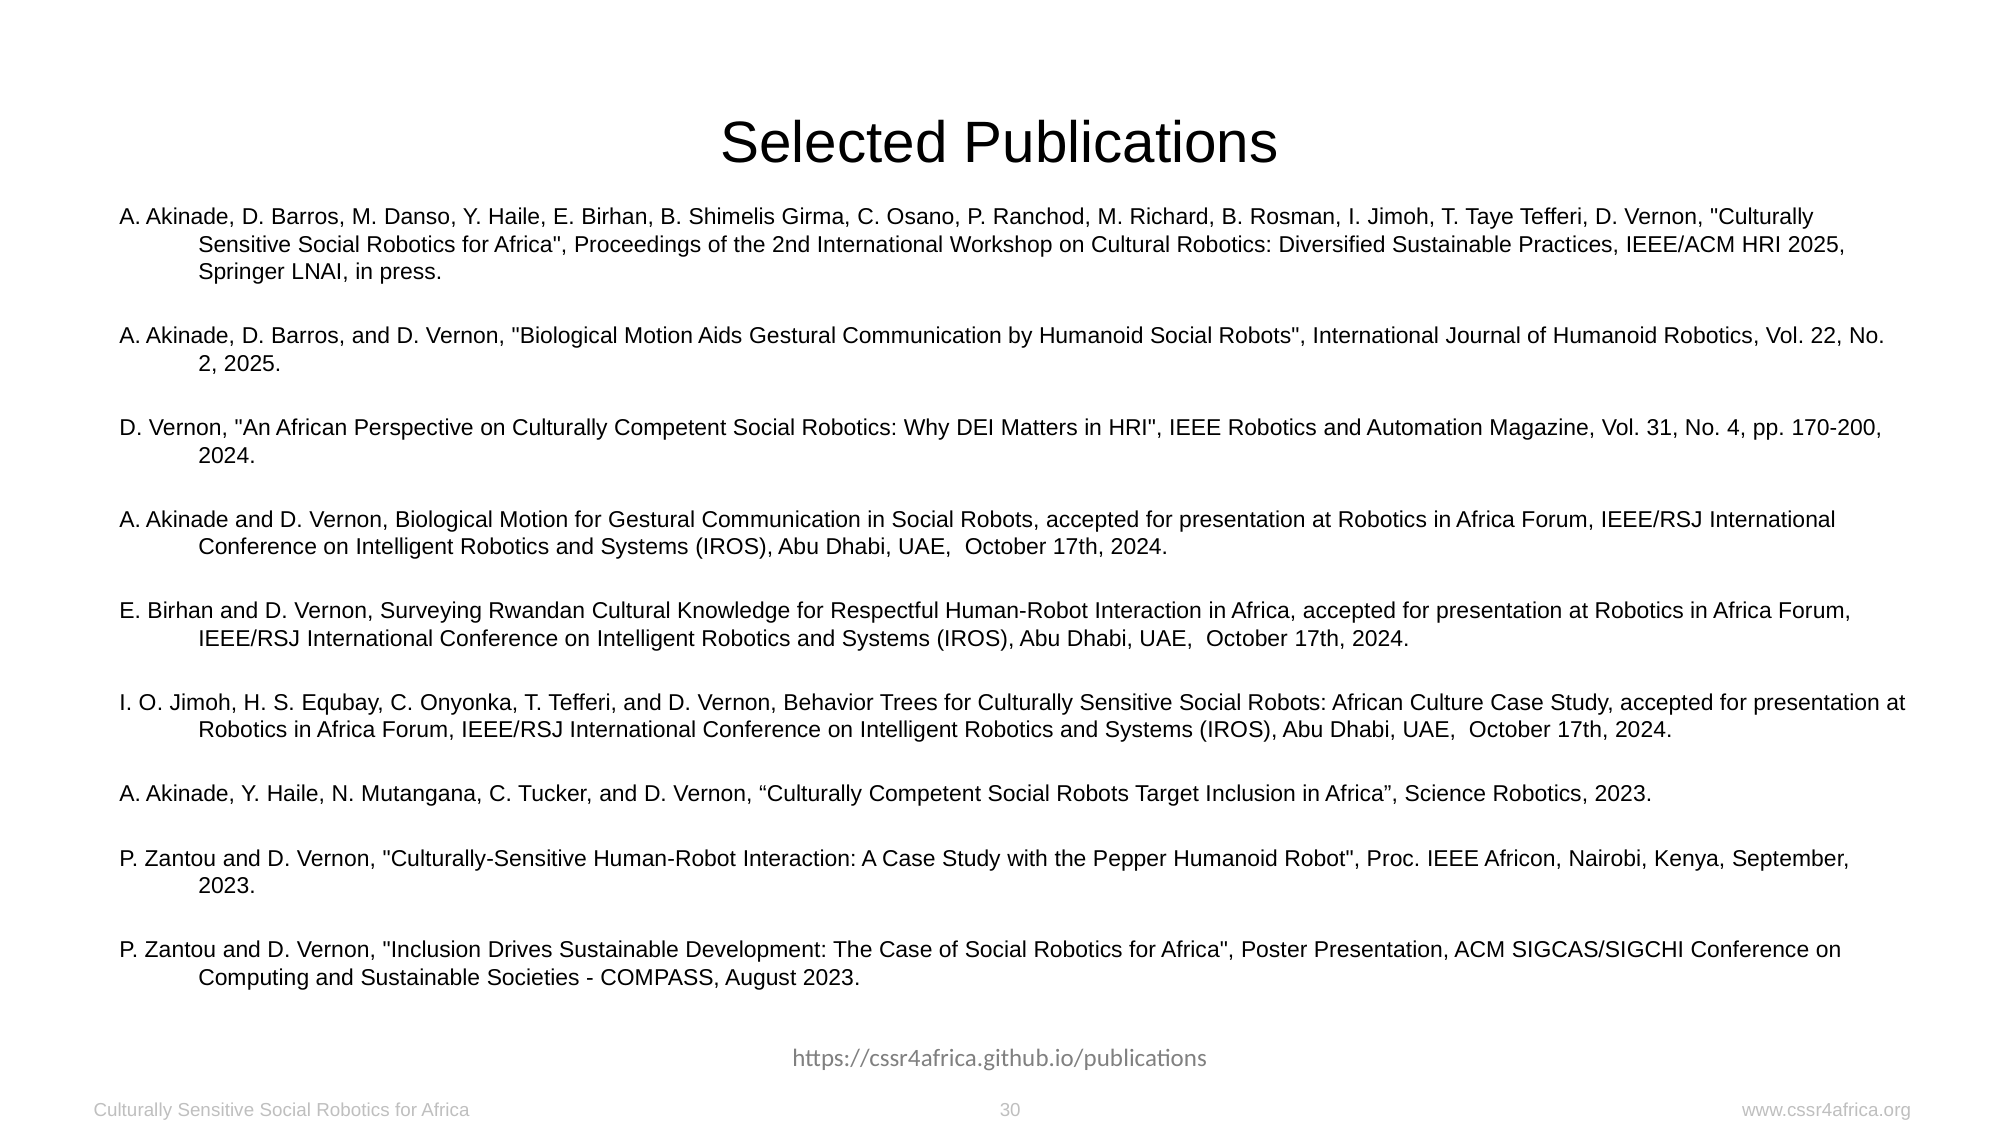

# Selected Publications
A. Akinade, D. Barros, M. Danso, Y. Haile, E. Birhan, B. Shimelis Girma, C. Osano, P. Ranchod, M. Richard, B. Rosman, I. Jimoh, T. Taye Tefferi, D. Vernon, "Culturally Sensitive Social Robotics for Africa", Proceedings of the 2nd International Workshop on Cultural Robotics: Diversified Sustainable Practices, IEEE/ACM HRI 2025, Springer LNAI, in press.

A. Akinade, D. Barros, and D. Vernon, "Biological Motion Aids Gestural Communication by Humanoid Social Robots", International Journal of Humanoid Robotics, Vol. 22, No. 2, 2025.

D. Vernon, "An African Perspective on Culturally Competent Social Robotics: Why DEI Matters in HRI", IEEE Robotics and Automation Magazine, Vol. 31, No. 4, pp. 170-200, 2024.

A. Akinade and D. Vernon, Biological Motion for Gestural Communication in Social Robots, accepted for presentation at Robotics in Africa Forum, IEEE/RSJ International Conference on Intelligent Robotics and Systems (IROS), Abu Dhabi, UAE,  October 17th, 2024.

E. Birhan and D. Vernon, Surveying Rwandan Cultural Knowledge for Respectful Human-Robot Interaction in Africa, accepted for presentation at Robotics in Africa Forum, IEEE/RSJ International Conference on Intelligent Robotics and Systems (IROS), Abu Dhabi, UAE,  October 17th, 2024.

I. O. Jimoh, H. S. Equbay, C. Onyonka, T. Tefferi, and D. Vernon, Behavior Trees for Culturally Sensitive Social Robots: African Culture Case Study, accepted for presentation at Robotics in Africa Forum, IEEE/RSJ International Conference on Intelligent Robotics and Systems (IROS), Abu Dhabi, UAE,  October 17th, 2024.

A. Akinade, Y. Haile, N. Mutangana, C. Tucker, and D. Vernon, “Culturally Competent Social Robots Target Inclusion in Africa”, Science Robotics, 2023.

P. Zantou and D. Vernon, "Culturally-Sensitive Human-Robot Interaction: A Case Study with the Pepper Humanoid Robot", Proc. IEEE Africon, Nairobi, Kenya, September, 2023.

P. Zantou and D. Vernon, "Inclusion Drives Sustainable Development: The Case of Social Robotics for Africa", Poster Presentation, ACM SIGCAS/SIGCHI Conference on Computing and Sustainable Societies - COMPASS, August 2023.

https://cssr4africa.github.io/publications